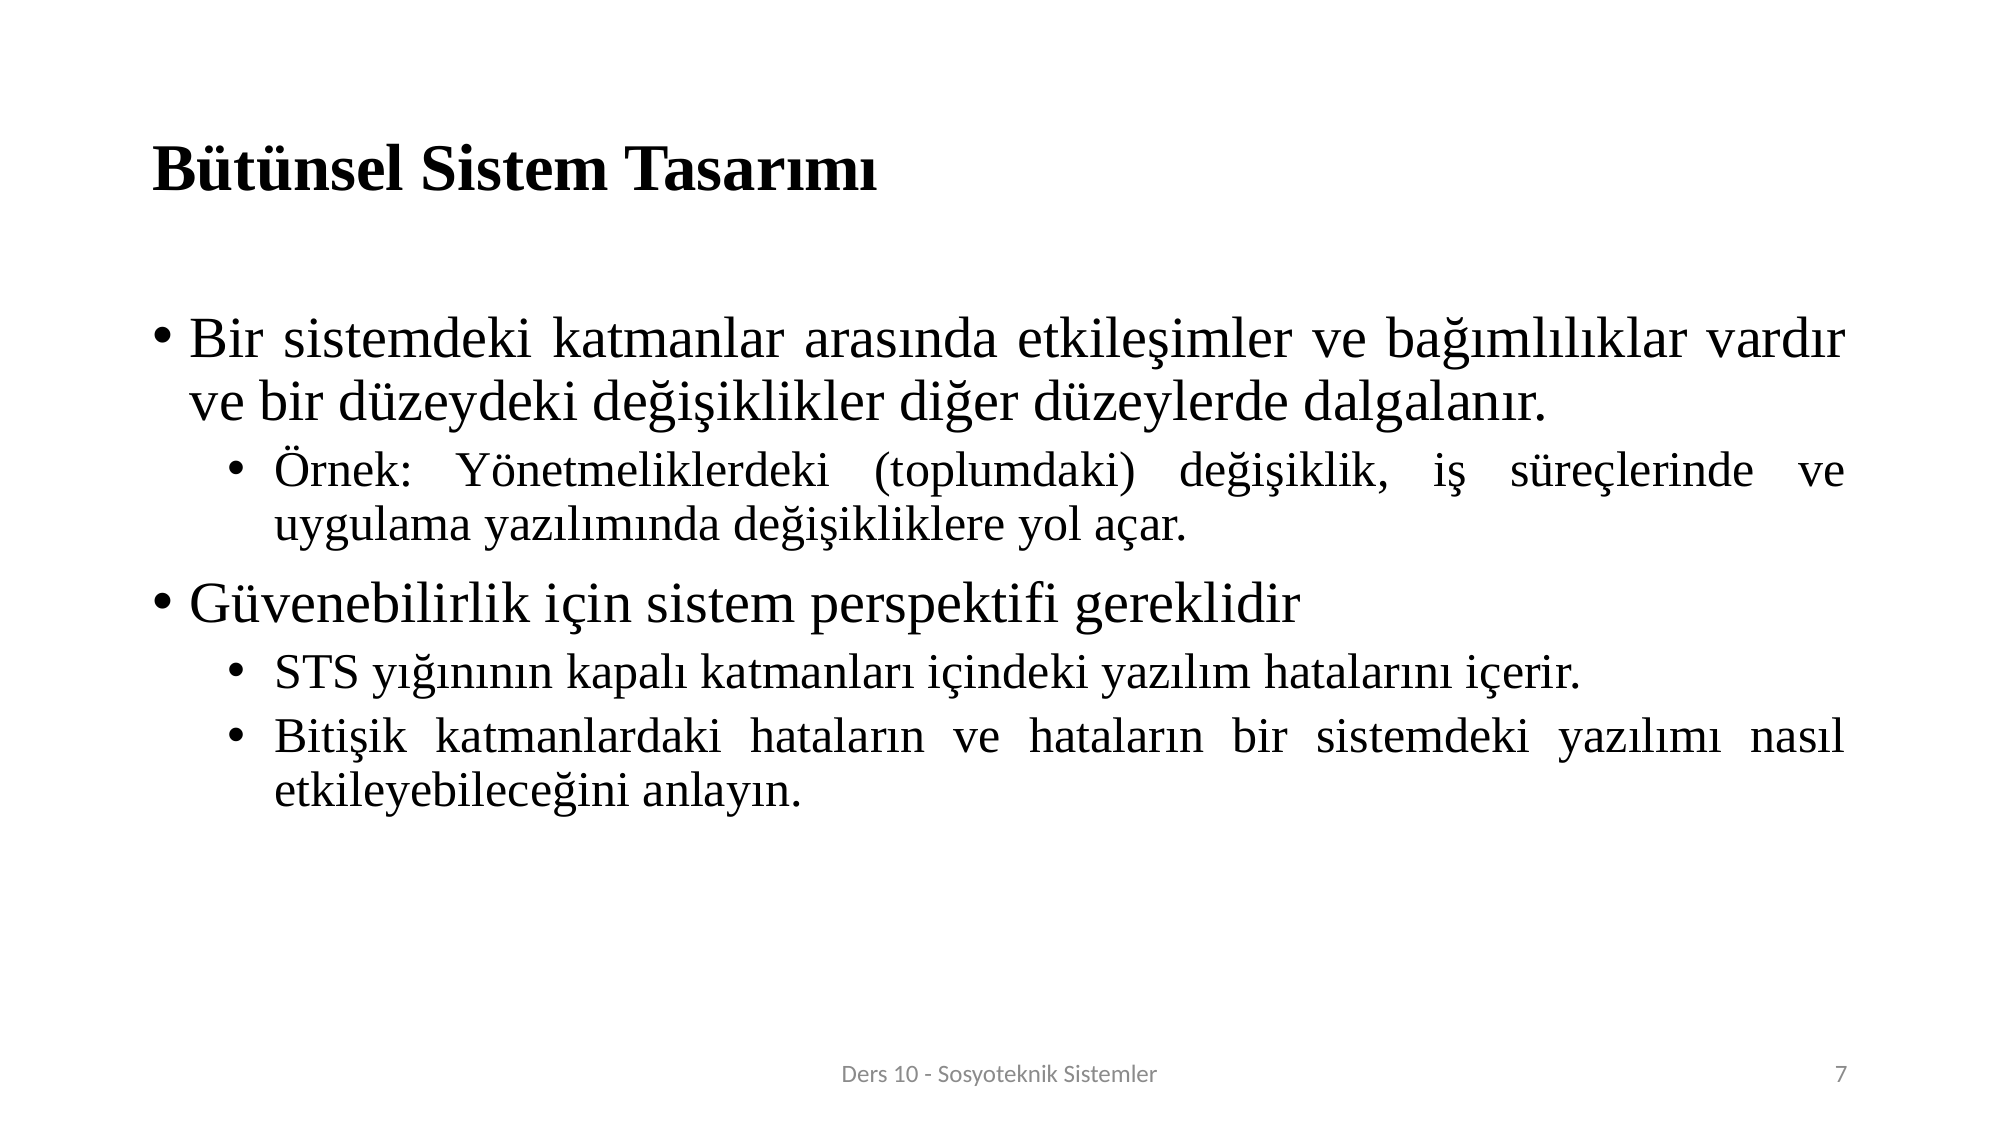

# Bütünsel Sistem Tasarımı
Bir sistemdeki katmanlar arasında etkileşimler ve bağımlılıklar vardır ve bir düzeydeki değişiklikler diğer düzeylerde dalgalanır.
Örnek: Yönetmeliklerdeki (toplumdaki) değişiklik, iş süreçlerinde ve uygulama yazılımında değişikliklere yol açar.
Güvenebilirlik için sistem perspektifi gereklidir
STS yığınının kapalı katmanları içindeki yazılım hatalarını içerir.
Bitişik katmanlardaki hataların ve hataların bir sistemdeki yazılımı nasıl etkileyebileceğini anlayın.
Ders 10 - Sosyoteknik Sistemler
7